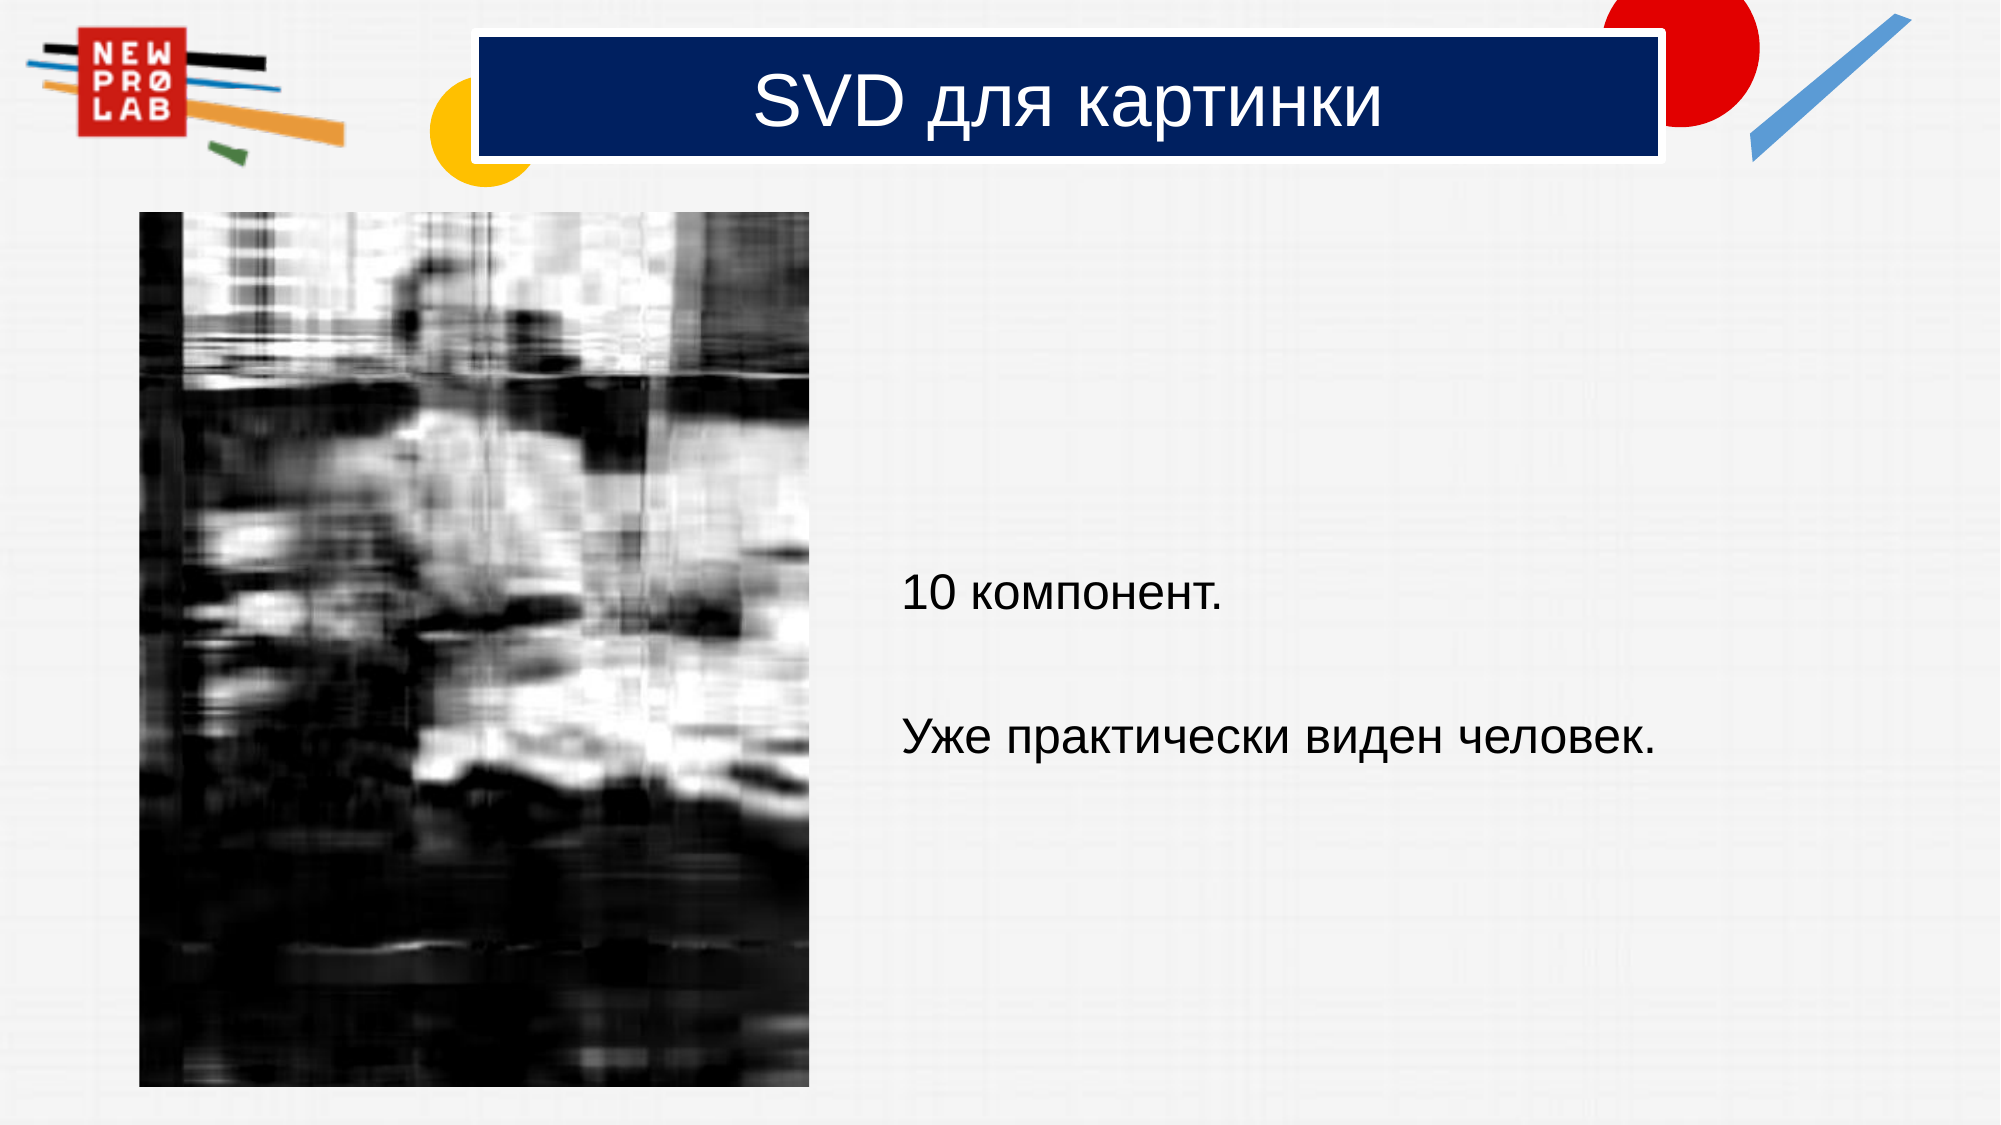

# SVD для картинки
10 компонент.

Уже практически виден человек.